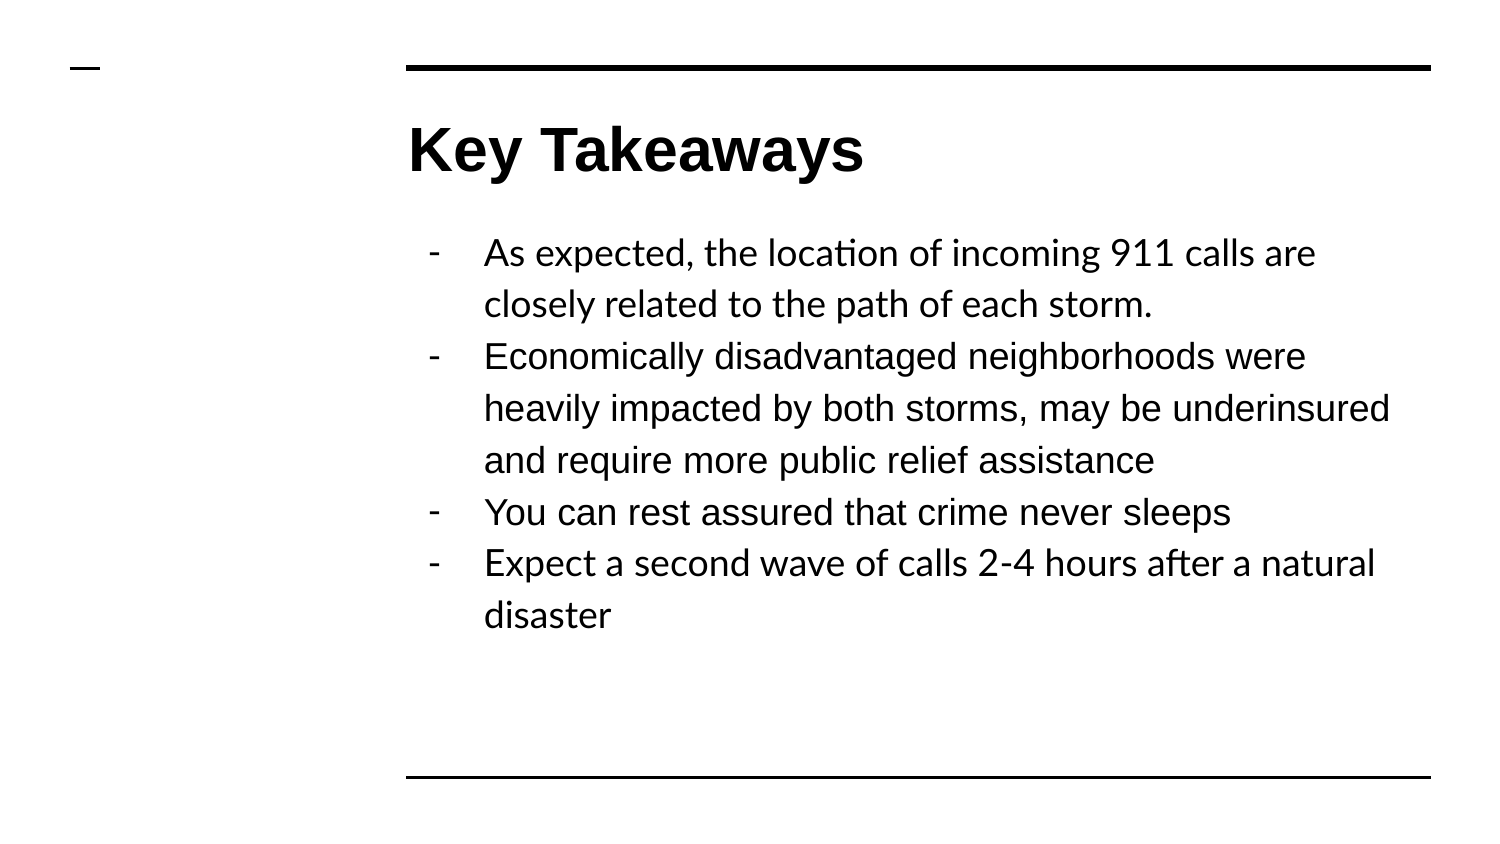

# Key Takeaways
As expected, the location of incoming 911 calls are closely related to the path of each storm.
Economically disadvantaged neighborhoods were heavily impacted by both storms, may be underinsured and require more public relief assistance
You can rest assured that crime never sleeps
Expect a second wave of calls 2-4 hours after a natural disaster